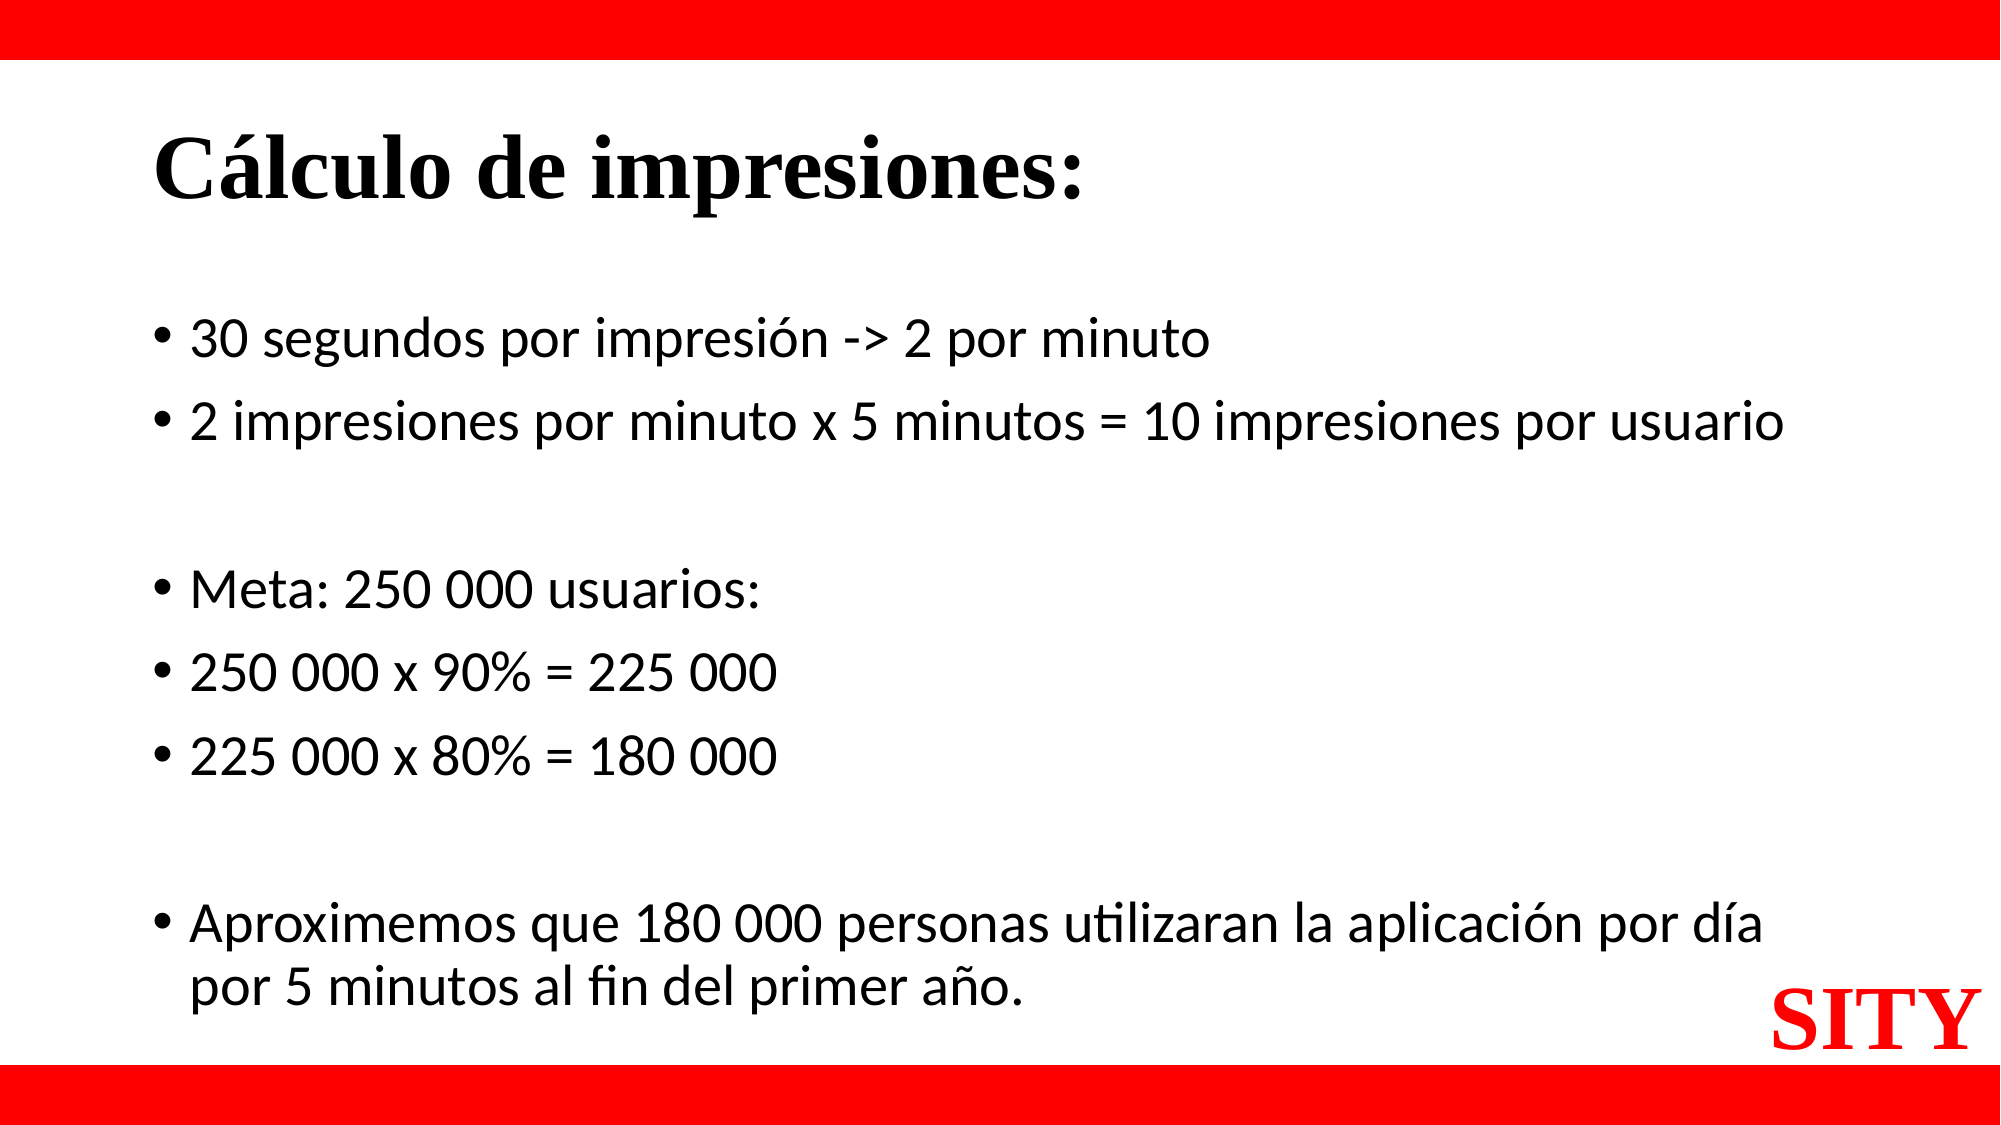

# Cálculo de impresiones:
30 segundos por impresión -> 2 por minuto
2 impresiones por minuto x 5 minutos = 10 impresiones por usuario

Meta: 250 000 usuarios:
250 000 x 90% = 225 000
225 000 x 80% = 180 000

Aproximemos que 180 000 personas utilizaran la aplicación por día por 5 minutos al fin del primer año.
SITY